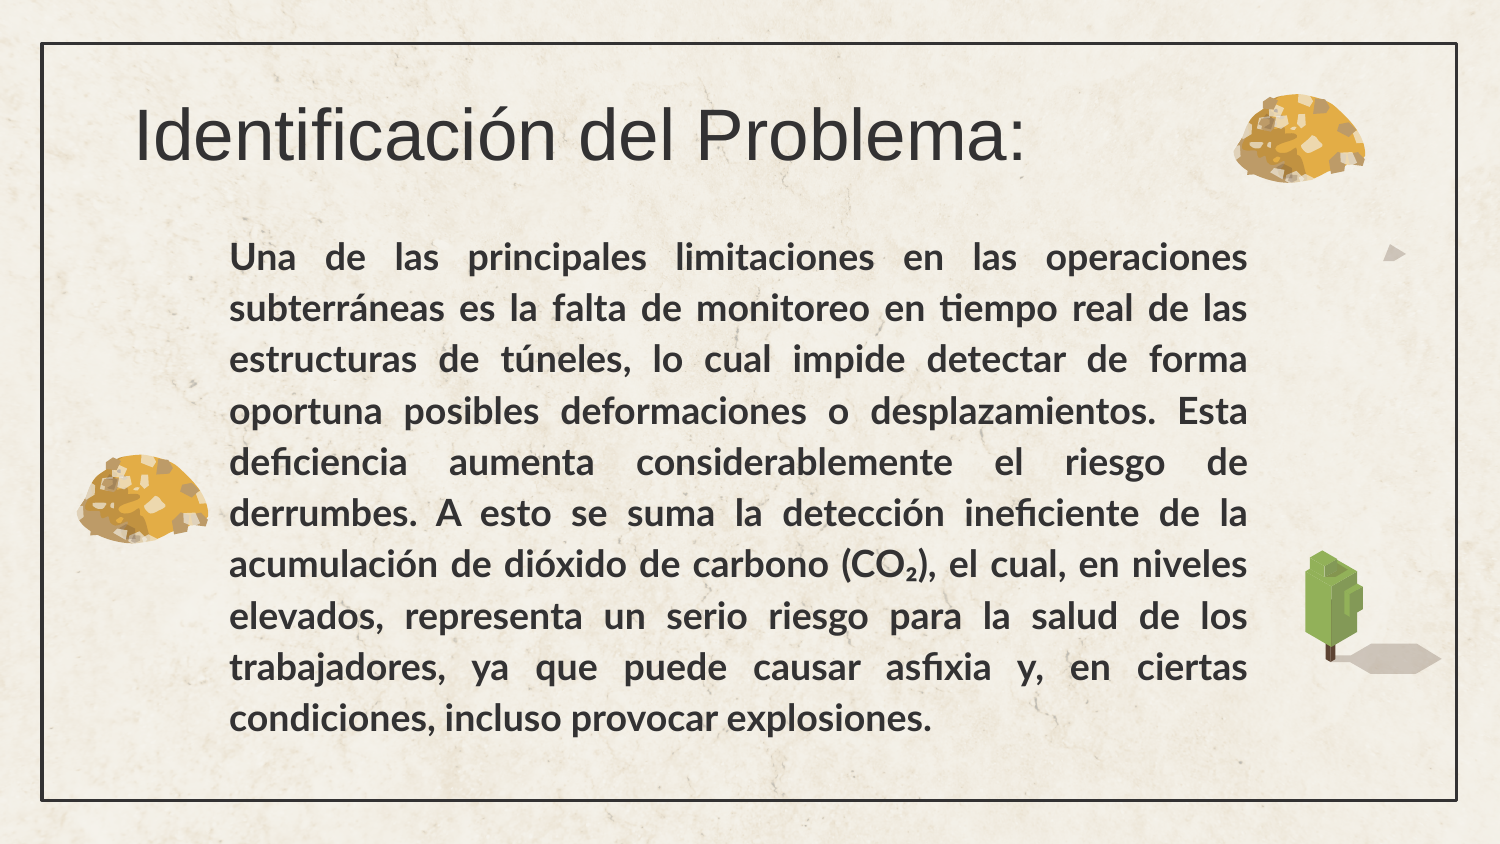

# Identificación del Problema:

Una de las principales limitaciones en las operaciones subterráneas es la falta de monitoreo en tiempo real de las estructuras de túneles, lo cual impide detectar de forma oportuna posibles deformaciones o desplazamientos. Esta deficiencia aumenta considerablemente el riesgo de derrumbes. A esto se suma la detección ineficiente de la acumulación de dióxido de carbono (CO₂), el cual, en niveles elevados, representa un serio riesgo para la salud de los trabajadores, ya que puede causar asfixia y, en ciertas condiciones, incluso provocar explosiones.